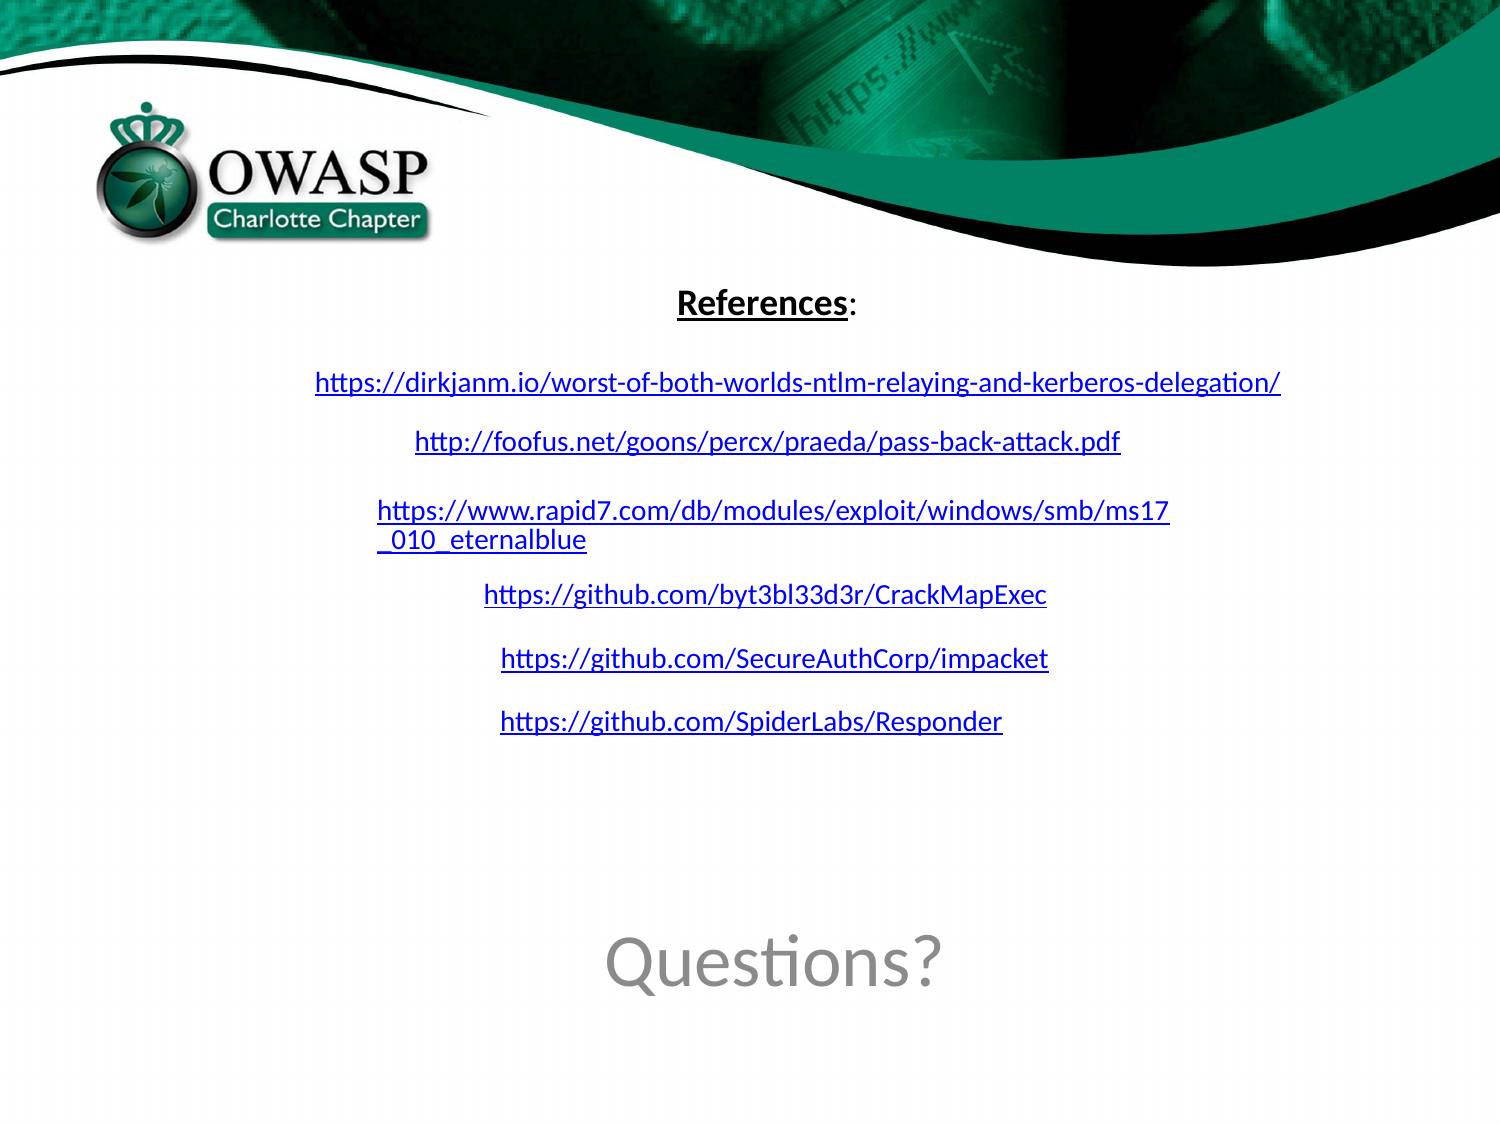

References:

https://dirkjanm.io/worst-of-both-worlds-ntlm-relaying-and-kerberos-delegation/
http://foofus.net/goons/percx/praeda/pass-back-attack.pdf
https://www.rapid7.com/db/modules/exploit/windows/smb/ms17_010_eternalblue
https://github.com/byt3bl33d3r/CrackMapExec

https://github.com/SecureAuthCorp/impacket
https://github.com/SpiderLabs/Responder
Questions?